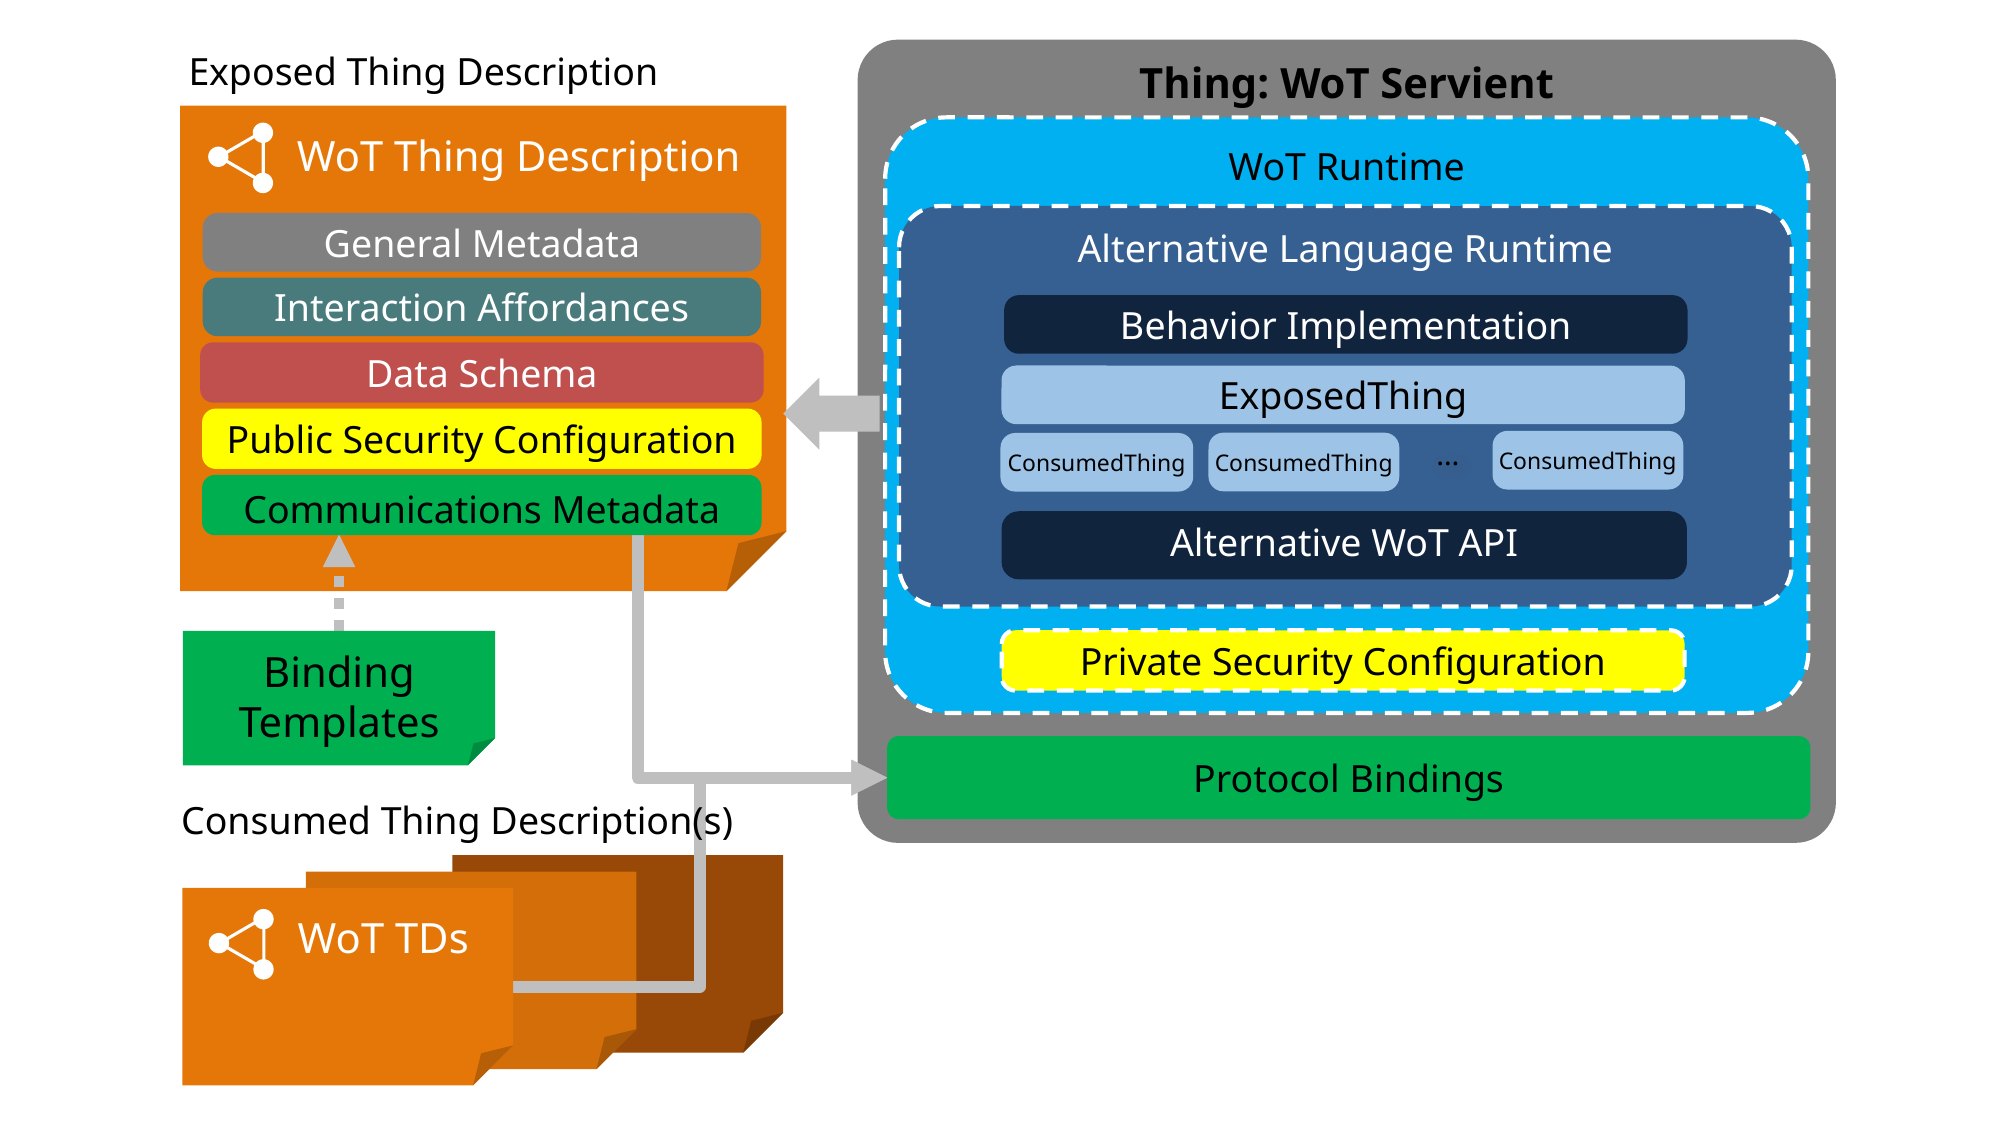

Thing: WoT Servient
Exposed Thing Description
WoT Thing Description
WoT Runtime

Alternative Language Runtime
Behavior Implementation
ExposedThing
…
ConsumedThing
ConsumedThing
ConsumedThing
Alternative WoT API
General Metadata
Interaction Affordances
Data Schema

Public Security Configuration
Communications Metadata
Private Security Configuration
Binding
Templates
Protocol Bindings
Consumed Thing Description(s)

WoT TDs